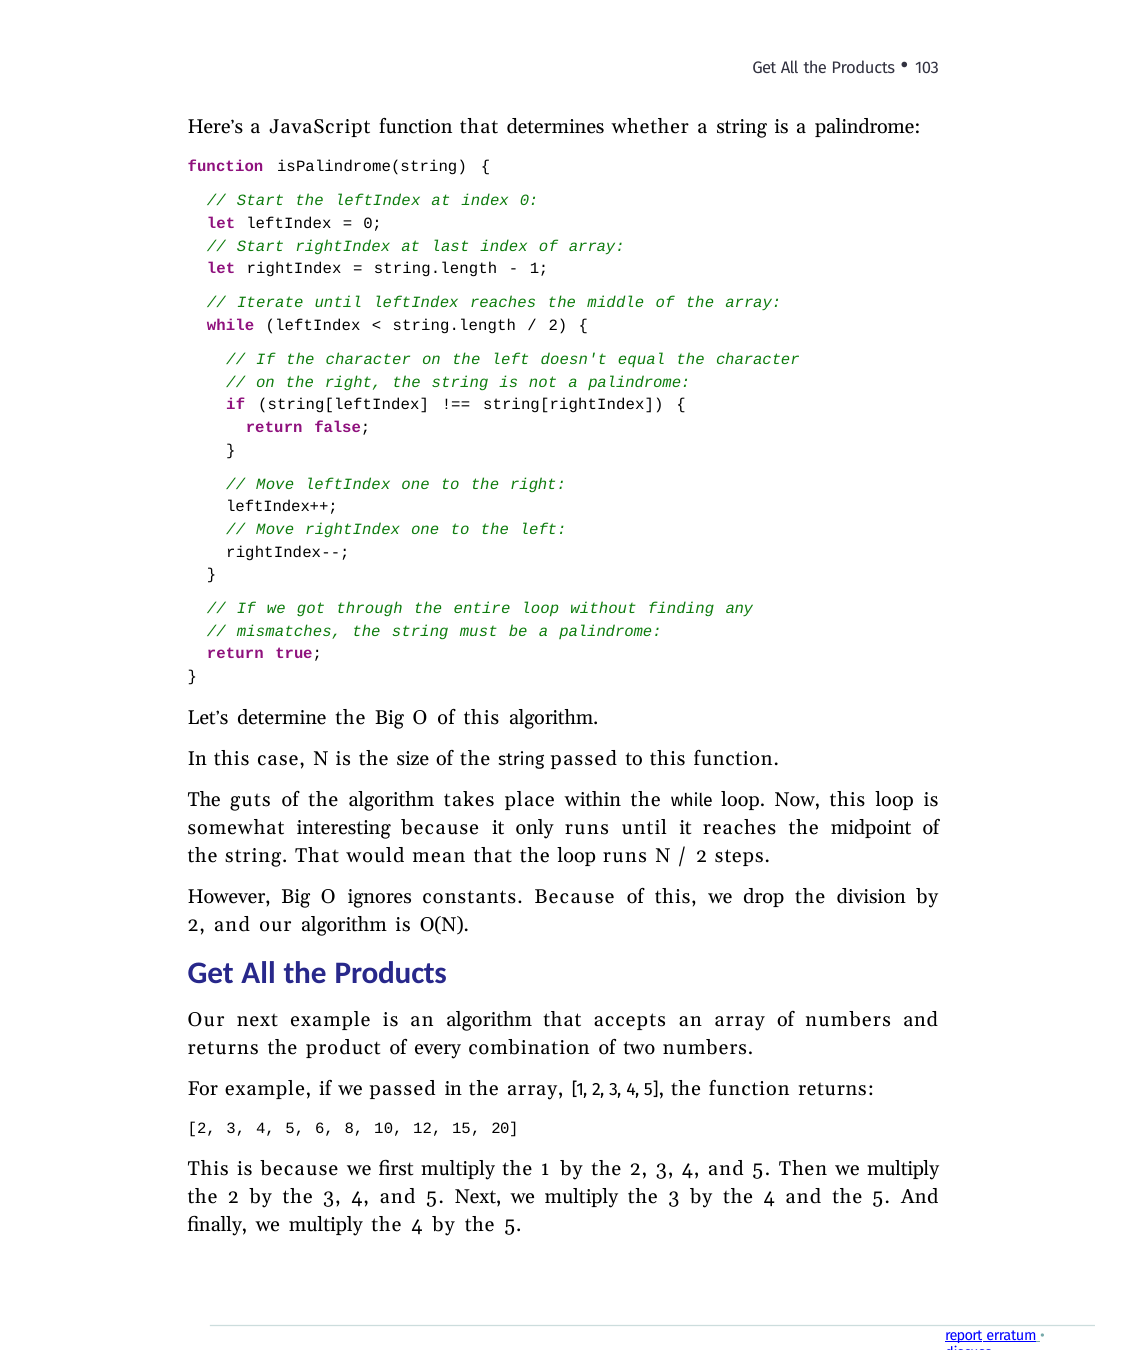

Get All the Products • 103

Here’s a JavaScript function that determines whether a string is a palindrome:
function isPalindrome(string) {
// Start the leftIndex at index 0:
let leftIndex = 0;
// Start rightIndex at last index of array:
let rightIndex = string.length - 1;
// Iterate until leftIndex reaches the middle of the array:
while (leftIndex < string.length / 2) {
// If the character on the left doesn't equal the character
// on the right, the string is not a palindrome:
if (string[leftIndex] !== string[rightIndex]) {
return false;
}
// Move leftIndex one to the right:
leftIndex++;
// Move rightIndex one to the left:
rightIndex--;
}
// If we got through the entire loop without finding any
// mismatches, the string must be a palindrome:
return true;
}

Let’s determine the Big O of this algorithm.
In this case, N is the size of the string passed to this function.
The guts of the algorithm takes place within the while loop. Now, this loop is somewhat interesting because it only runs until it reaches the midpoint of the string. That would mean that the loop runs N / 2 steps.
However, Big O ignores constants. Because of this, we drop the division by 2, and our algorithm is O(N).
Get All the Products
Our next example is an algorithm that accepts an array of numbers and returns the product of every combination of two numbers.
For example, if we passed in the array, [1, 2, 3, 4, 5], the function returns:
[2, 3, 4, 5, 6, 8, 10, 12, 15, 20]
This is because we first multiply the 1 by the 2, 3, 4, and 5. Then we multiply the 2 by the 3, 4, and 5. Next, we multiply the 3 by the 4 and the 5. And finally, we multiply the 4 by the 5.
report erratum • discuss